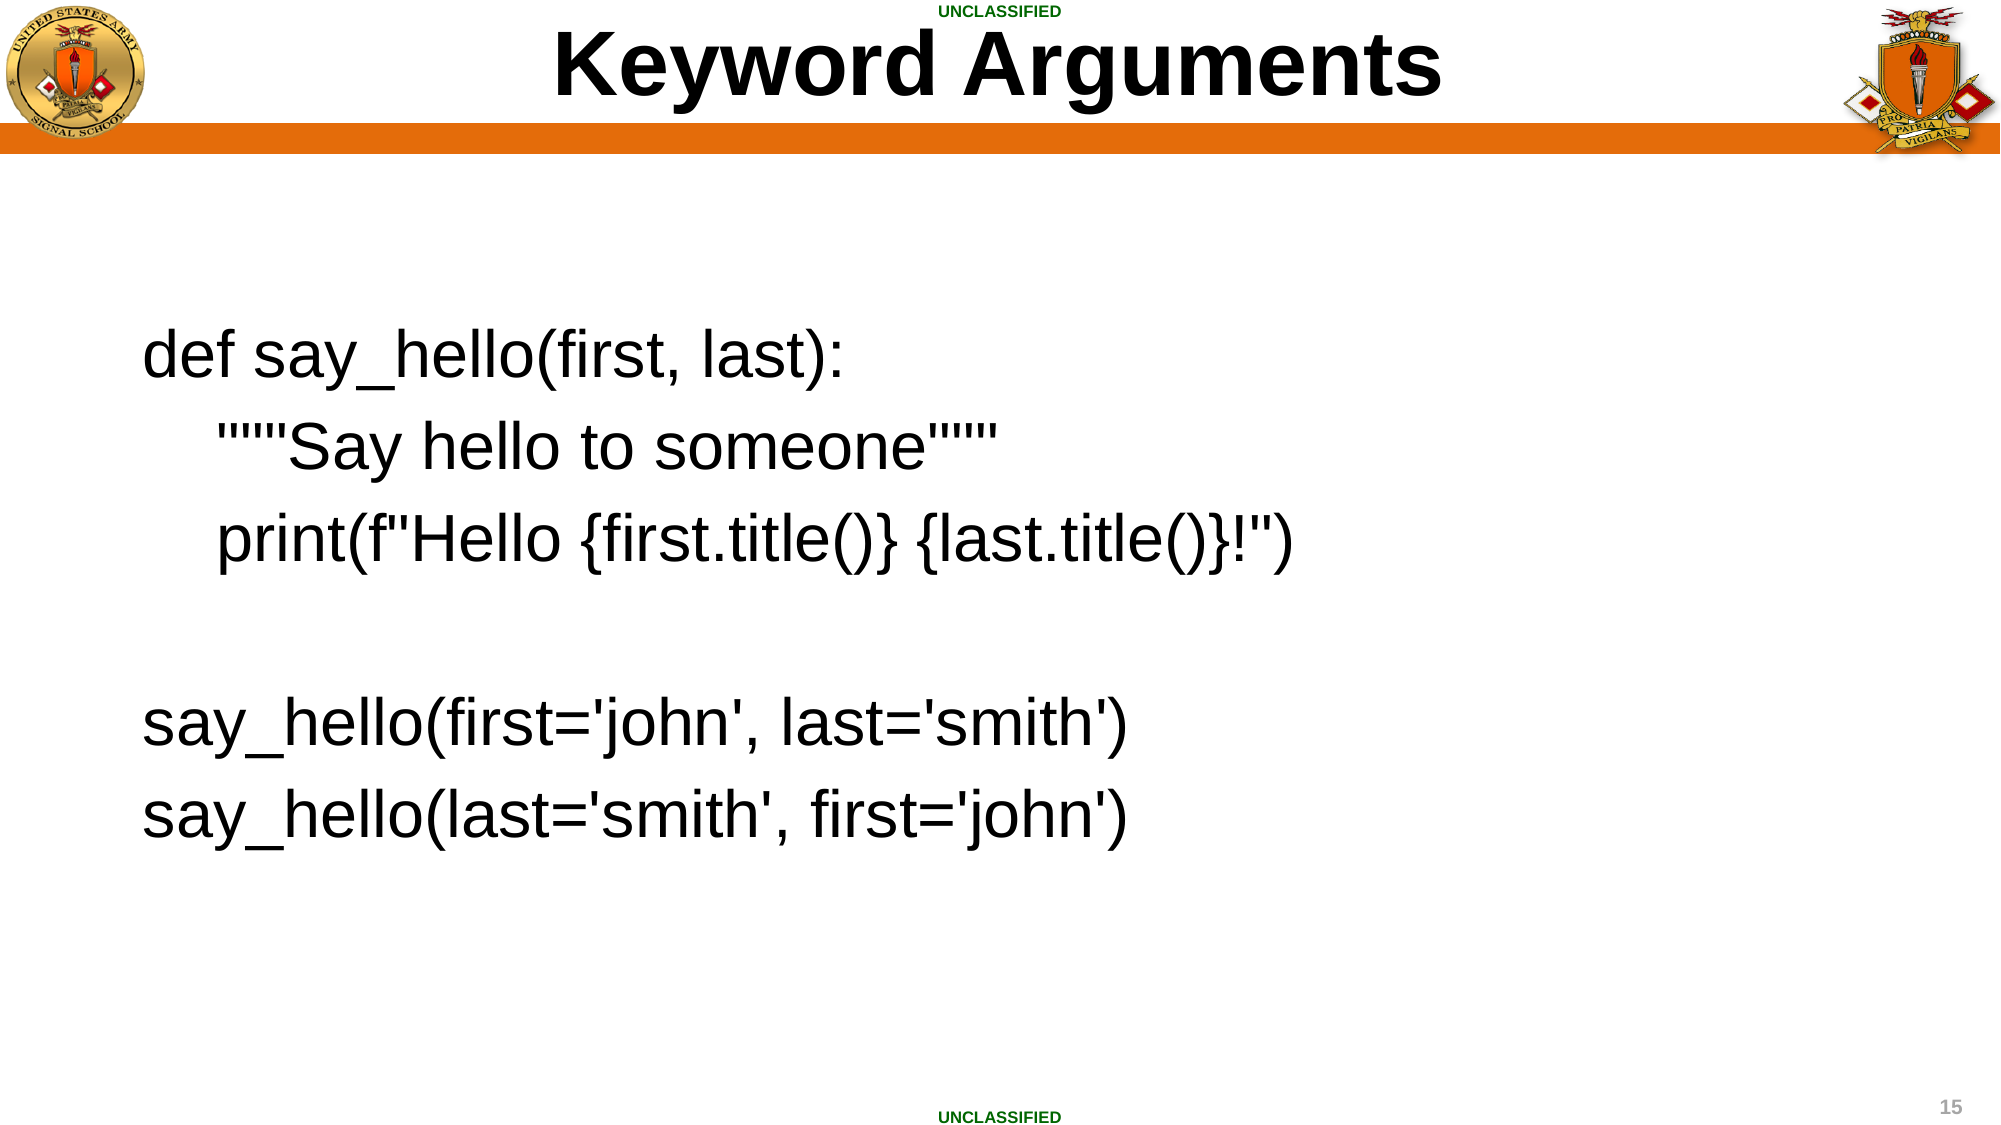

Keyword Arguments
def say_hello(first, last):
    """Say hello to someone"""
    print(f"Hello {first.title()} {last.title()}!")

say_hello(first='john', last='smith')
say_hello(last='smith', first='john')